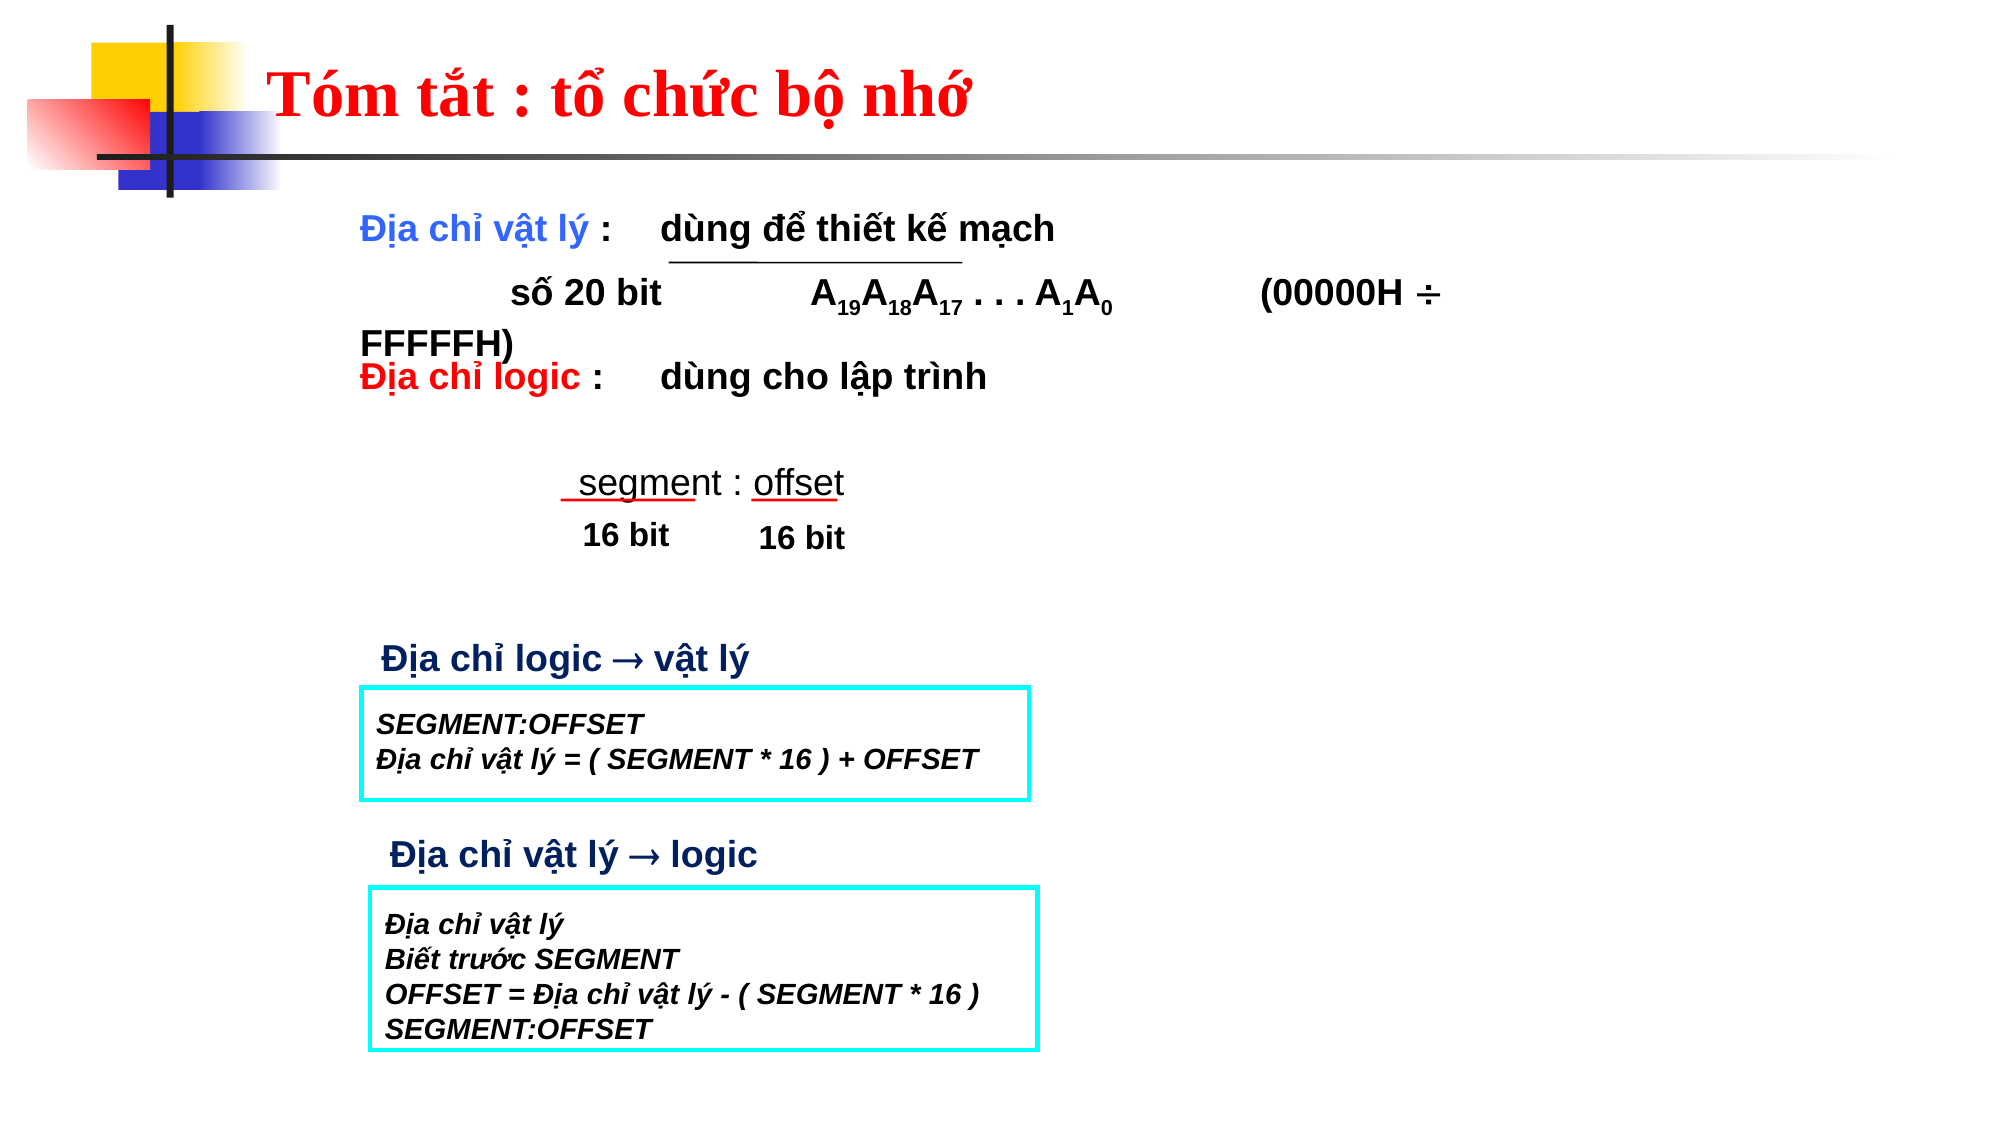

# Tóm tắt : tổ chức bộ nhớ

Địa chỉ vật lý :	dùng để thiết kế mạch
	số 20 bit	A19A18A17 . . . A1A0 	(00000H ÷ FFFFFH)

Địa chỉ logic :	dùng cho lập trình
	   segment : offset

16 bit
16 bit
Địa chỉ logic → vật lý
SEGMENT:OFFSET
Địa chỉ vật lý = ( SEGMENT * 16 ) + OFFSET
Địa chỉ vật lý → logic
Địa chỉ vật lý
Biết trước SEGMENT
OFFSET = Địa chỉ vật lý - ( SEGMENT * 16 )
SEGMENT:OFFSET